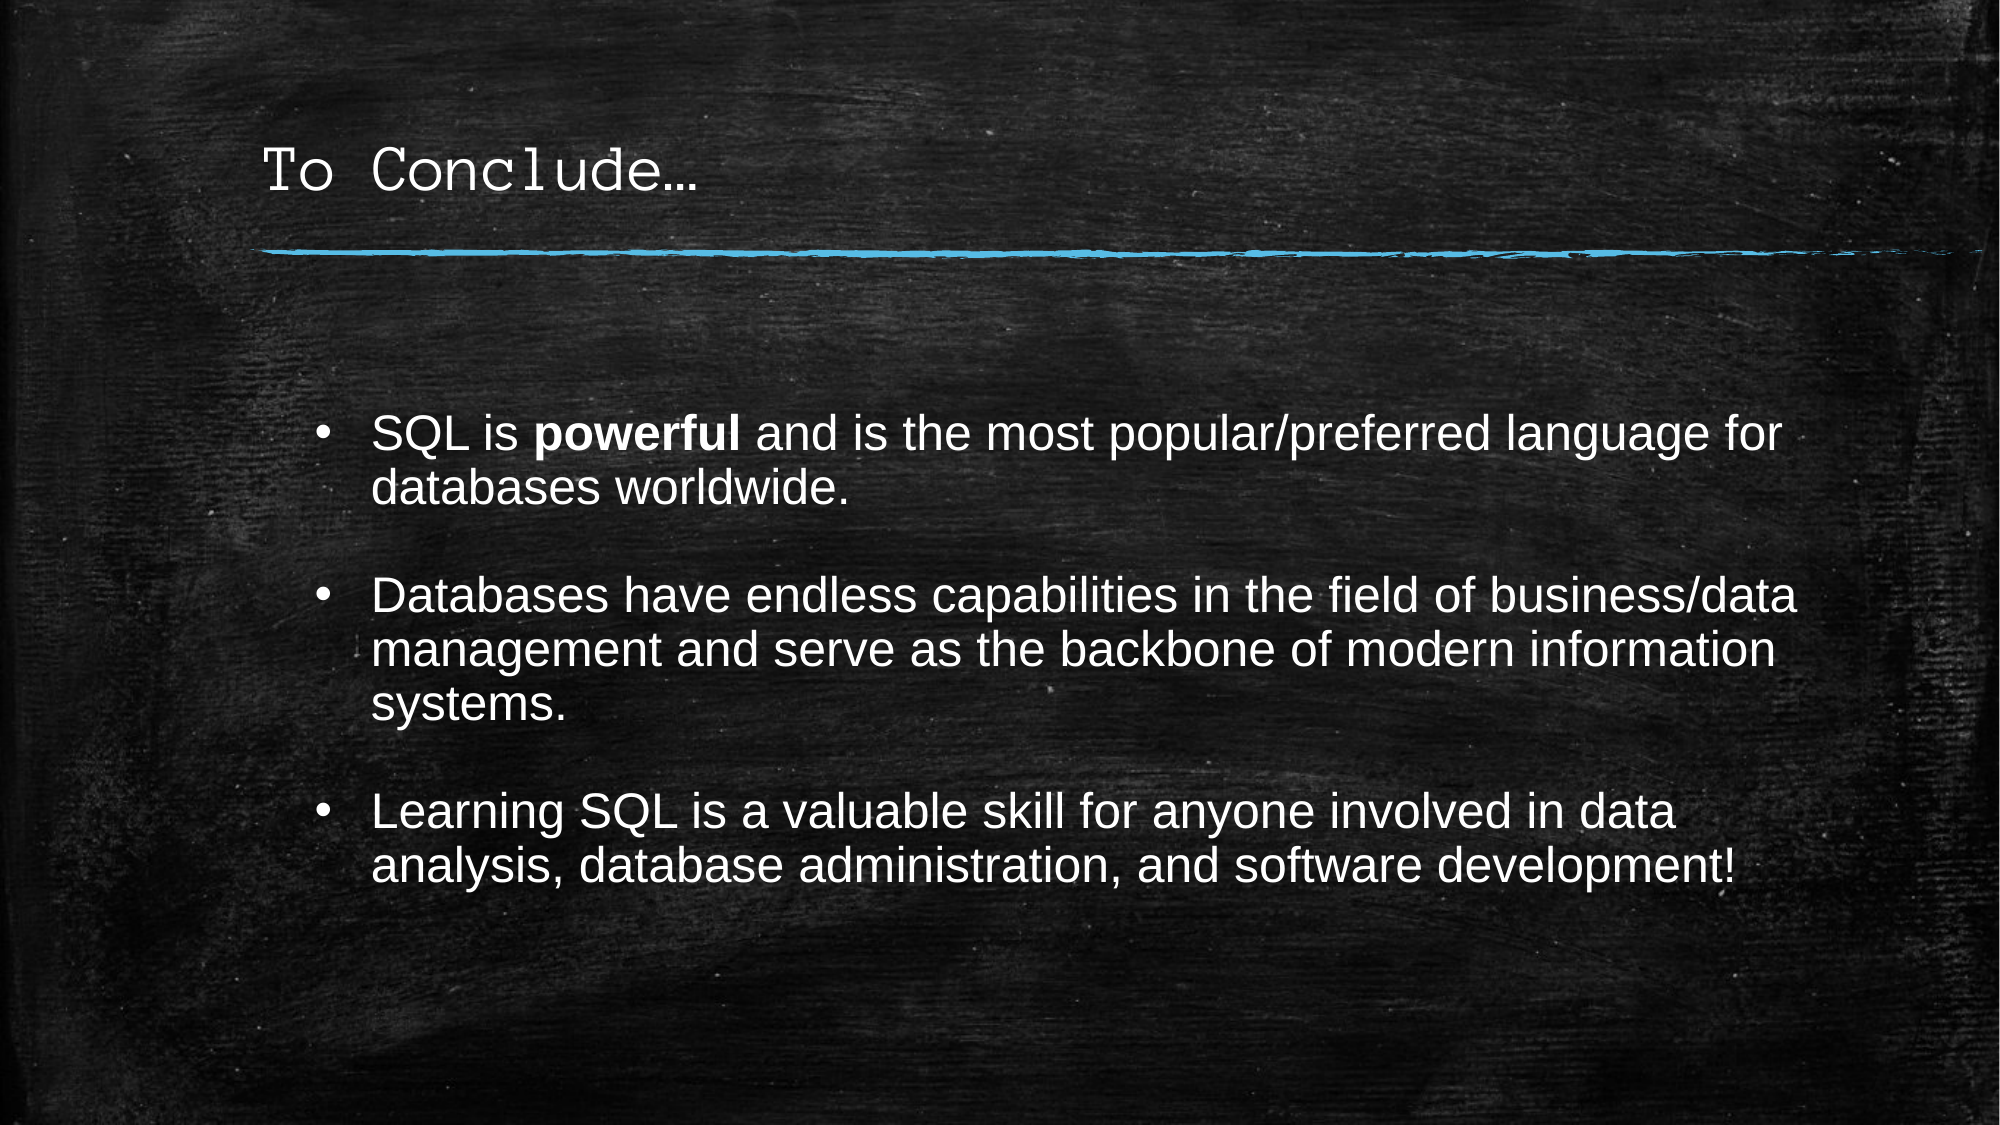

# To Conclude…
SQL is powerful and is the most popular/preferred language for databases worldwide.

Databases have endless capabilities in the field of business/data management and serve as the backbone of modern information systems.

Learning SQL is a valuable skill for anyone involved in data analysis, database administration, and software development!